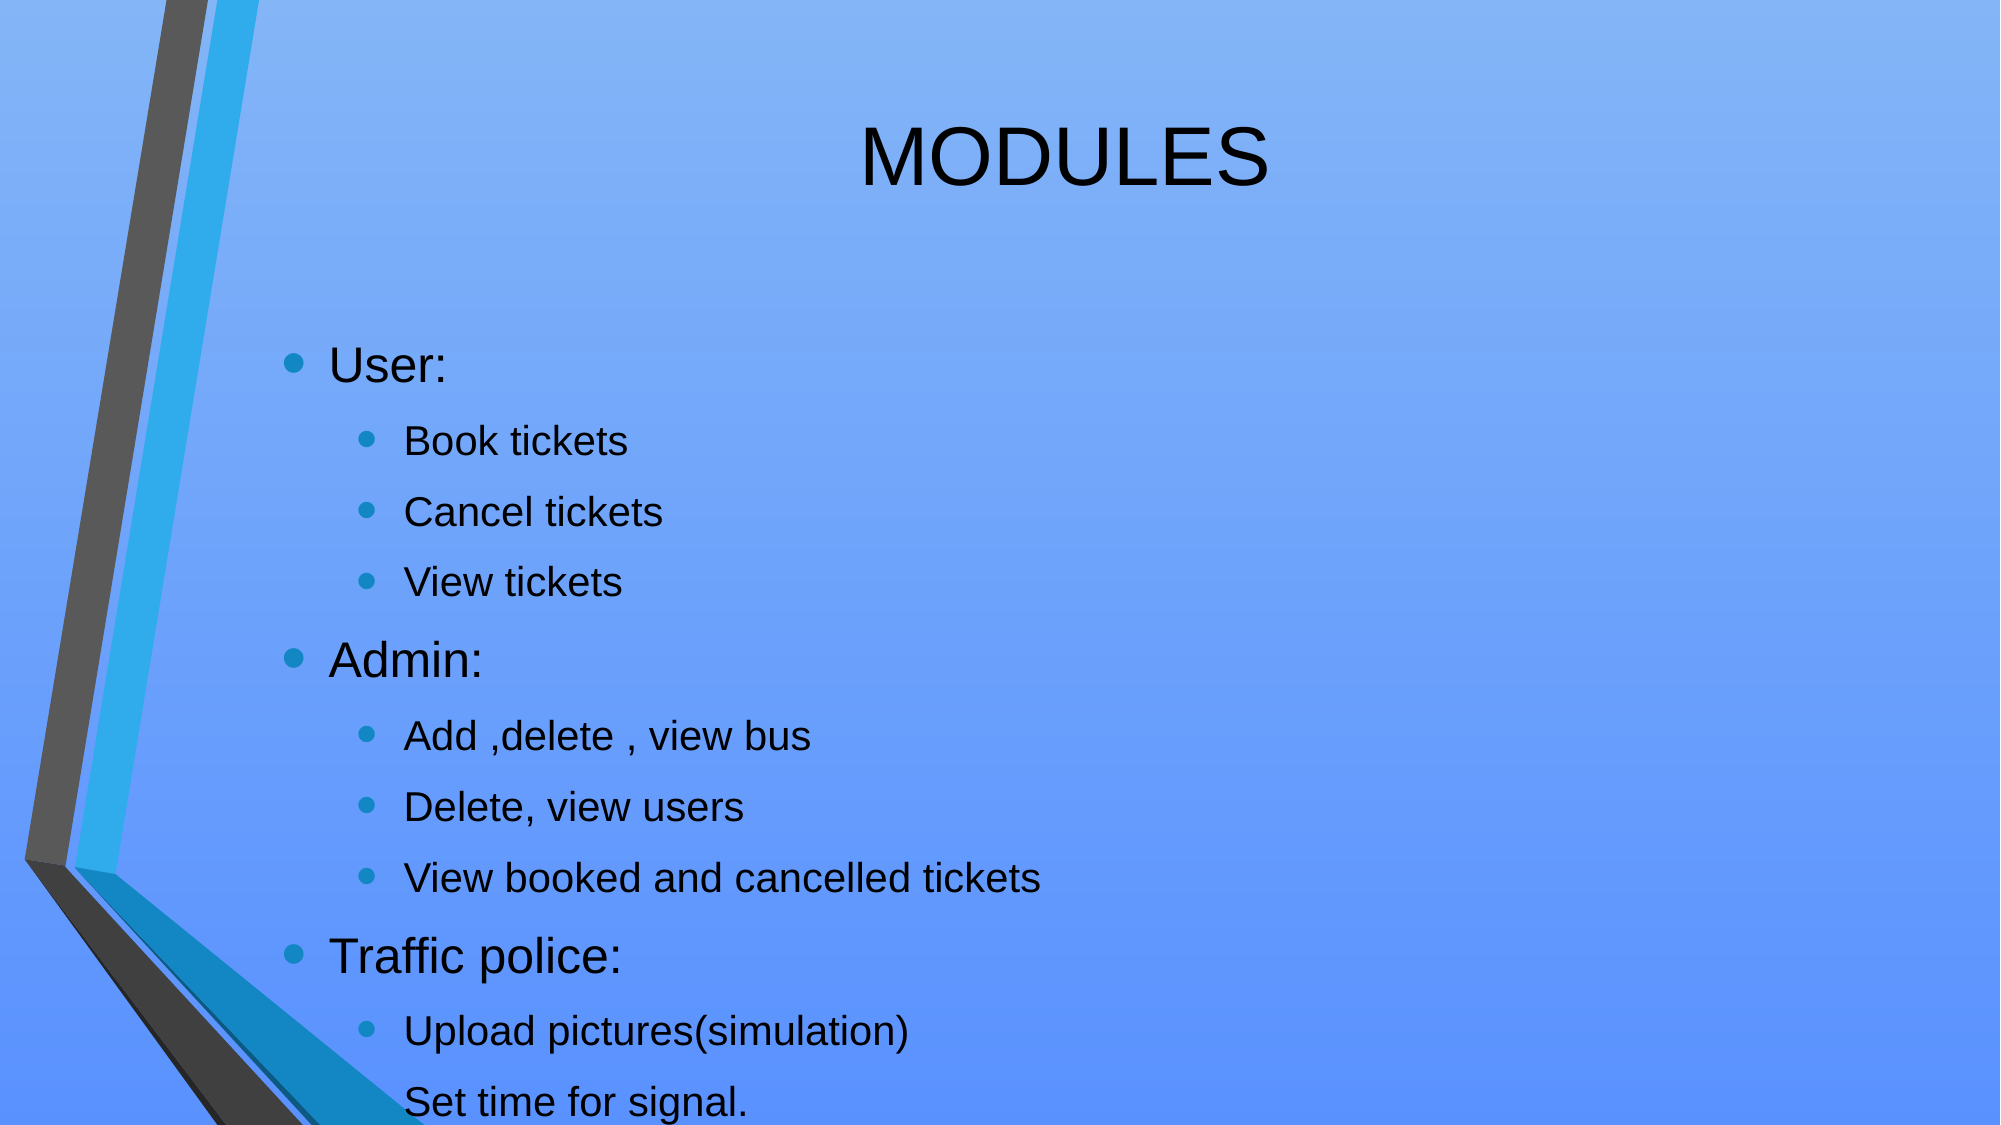

# MODULES
User:
Book tickets
Cancel tickets
View tickets
Admin:
Add ,delete , view bus
Delete, view users
View booked and cancelled tickets
Traffic police:
Upload pictures(simulation)
Set time for signal.